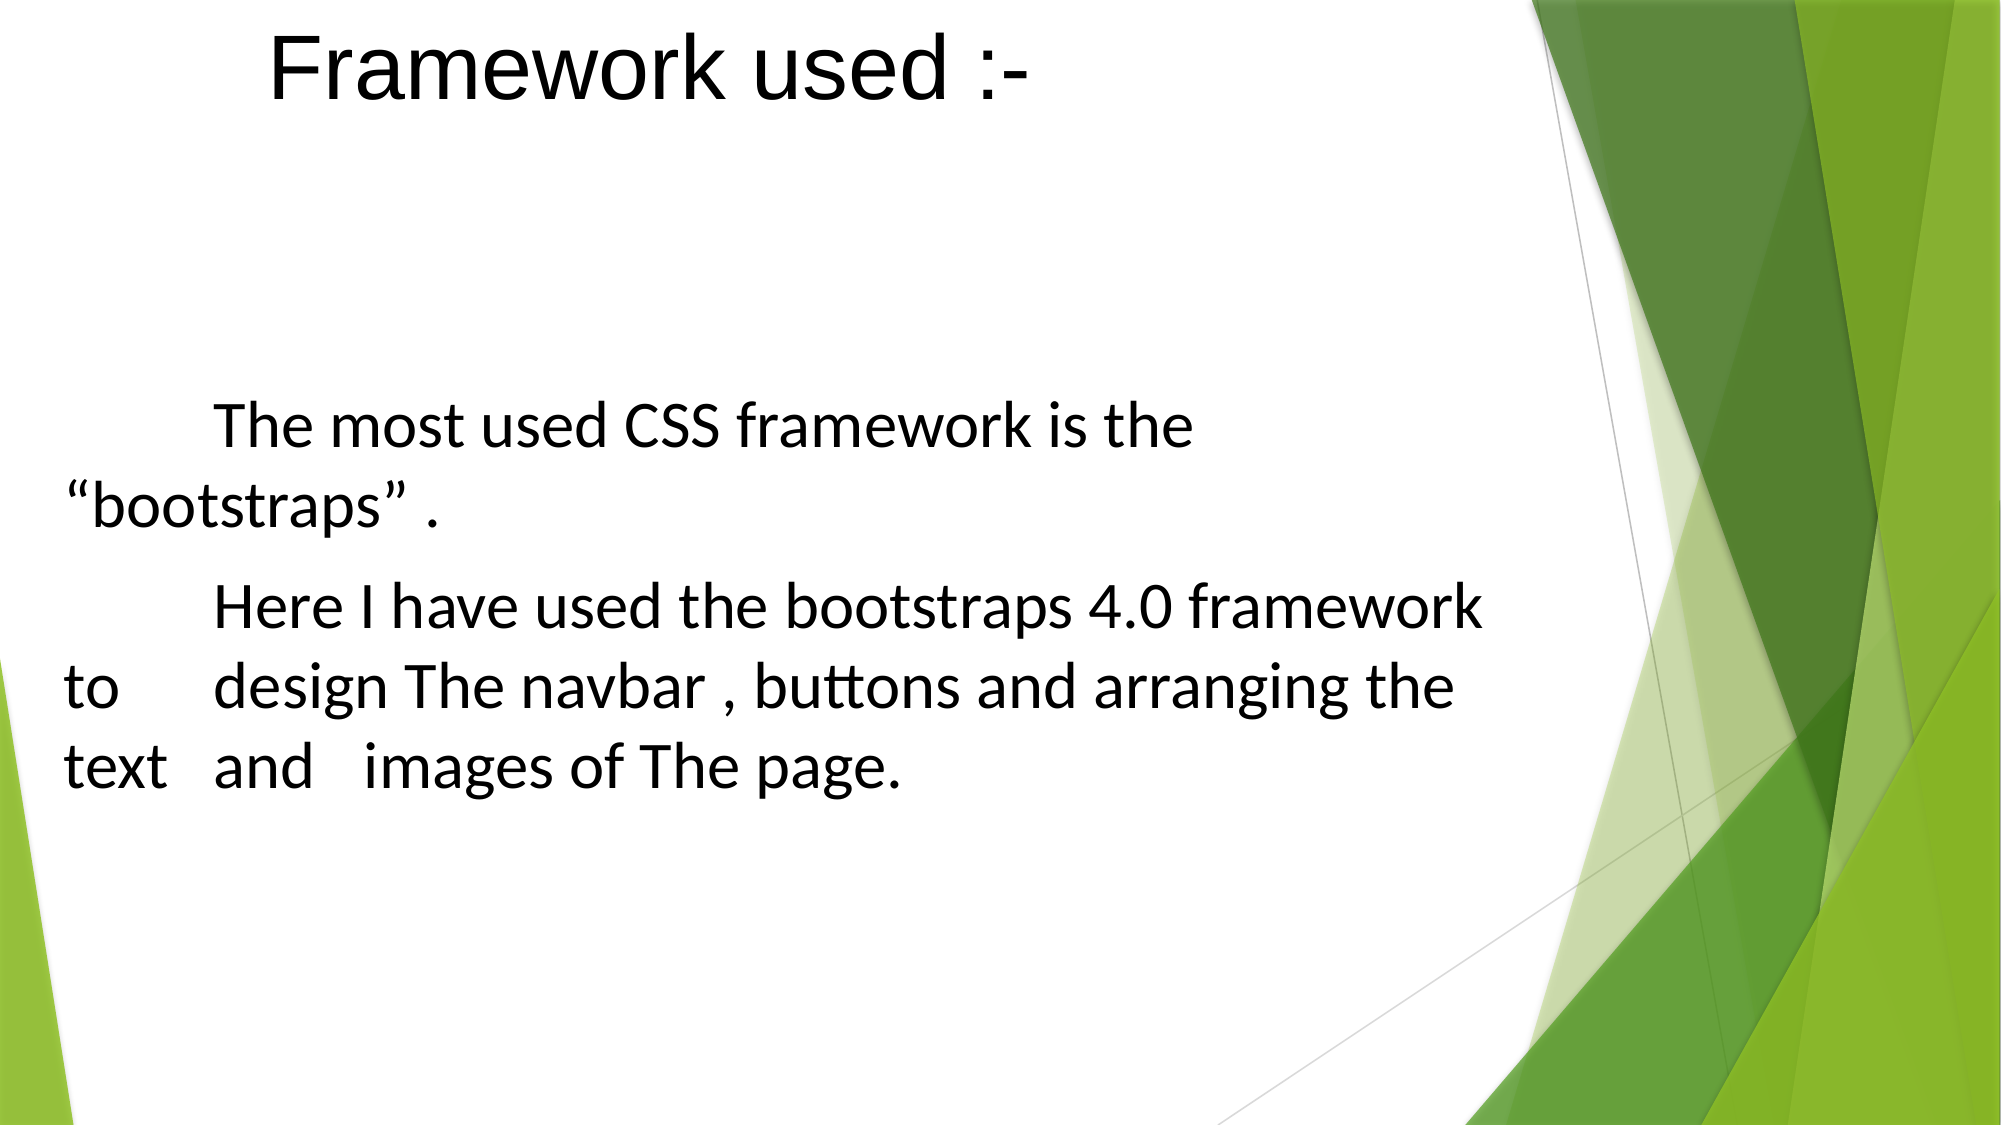

Framework used :-

	The most used CSS framework is the “bootstraps” .
	Here I have used the bootstraps 4.0 framework to 	design The navbar , buttons and arranging the text 	and 	images of The page.